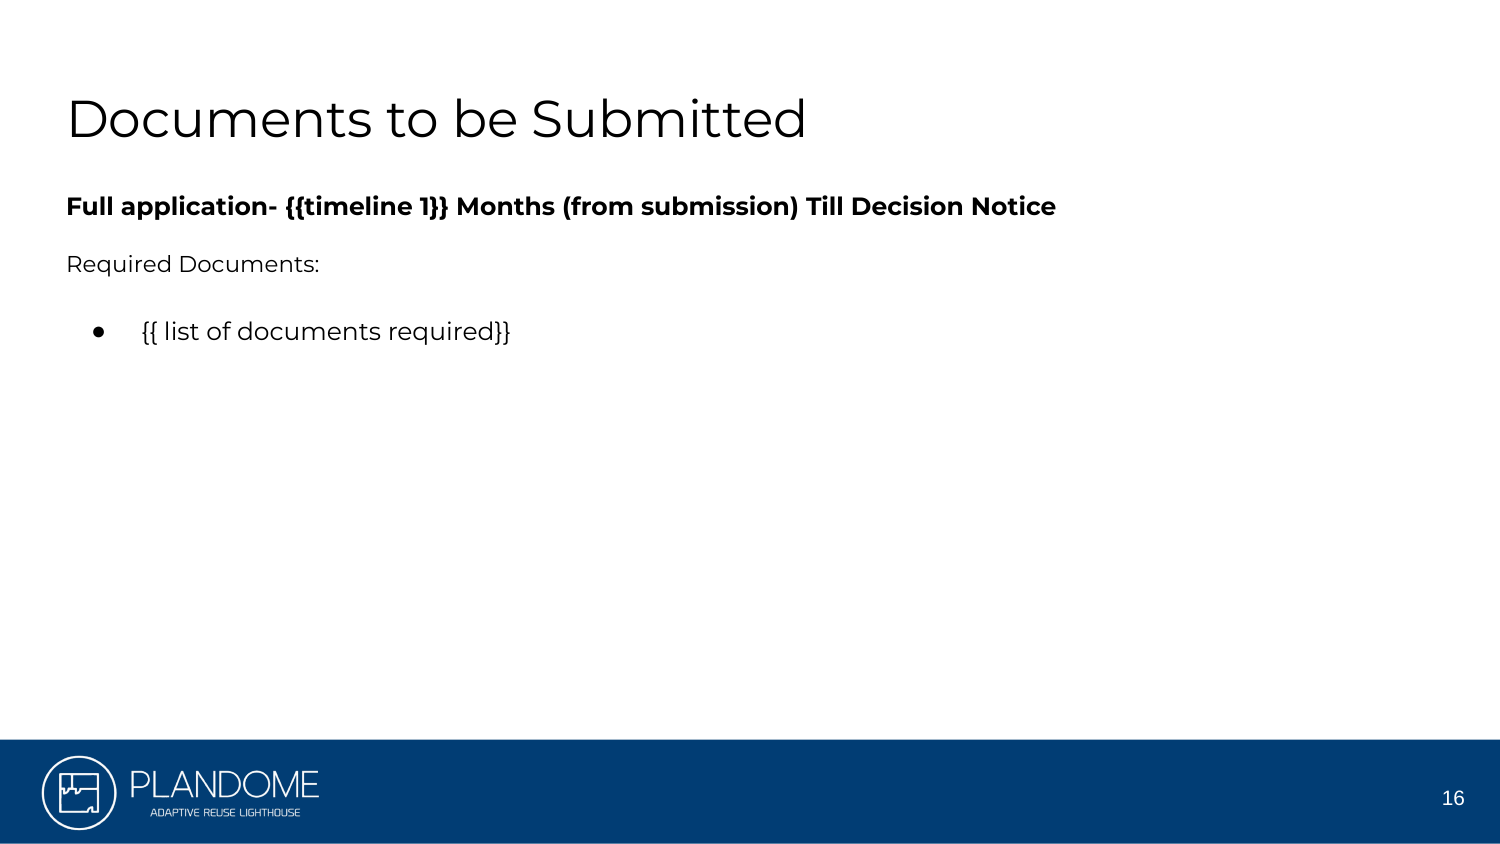

# Documents to be Submitted
Full application- {{timeline 1}} Months (from submission) Till Decision Notice
Required Documents:

{{ list of documents required}}
16